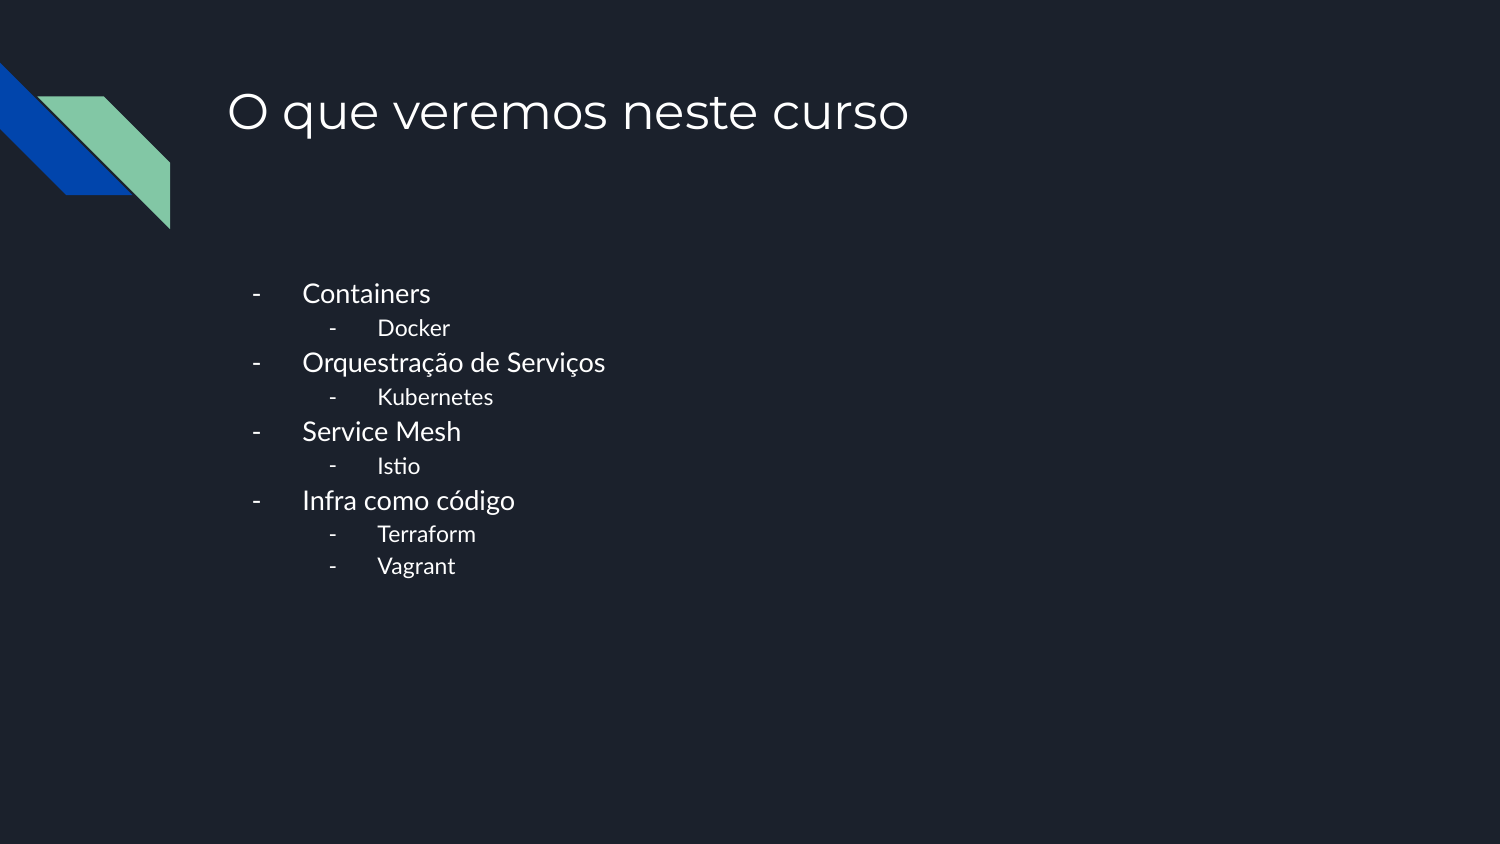

O que veremos neste curso
Containers
Docker
Orquestração de Serviços
Kubernetes
Service Mesh
Istio
Infra como código
Terraform
Vagrant